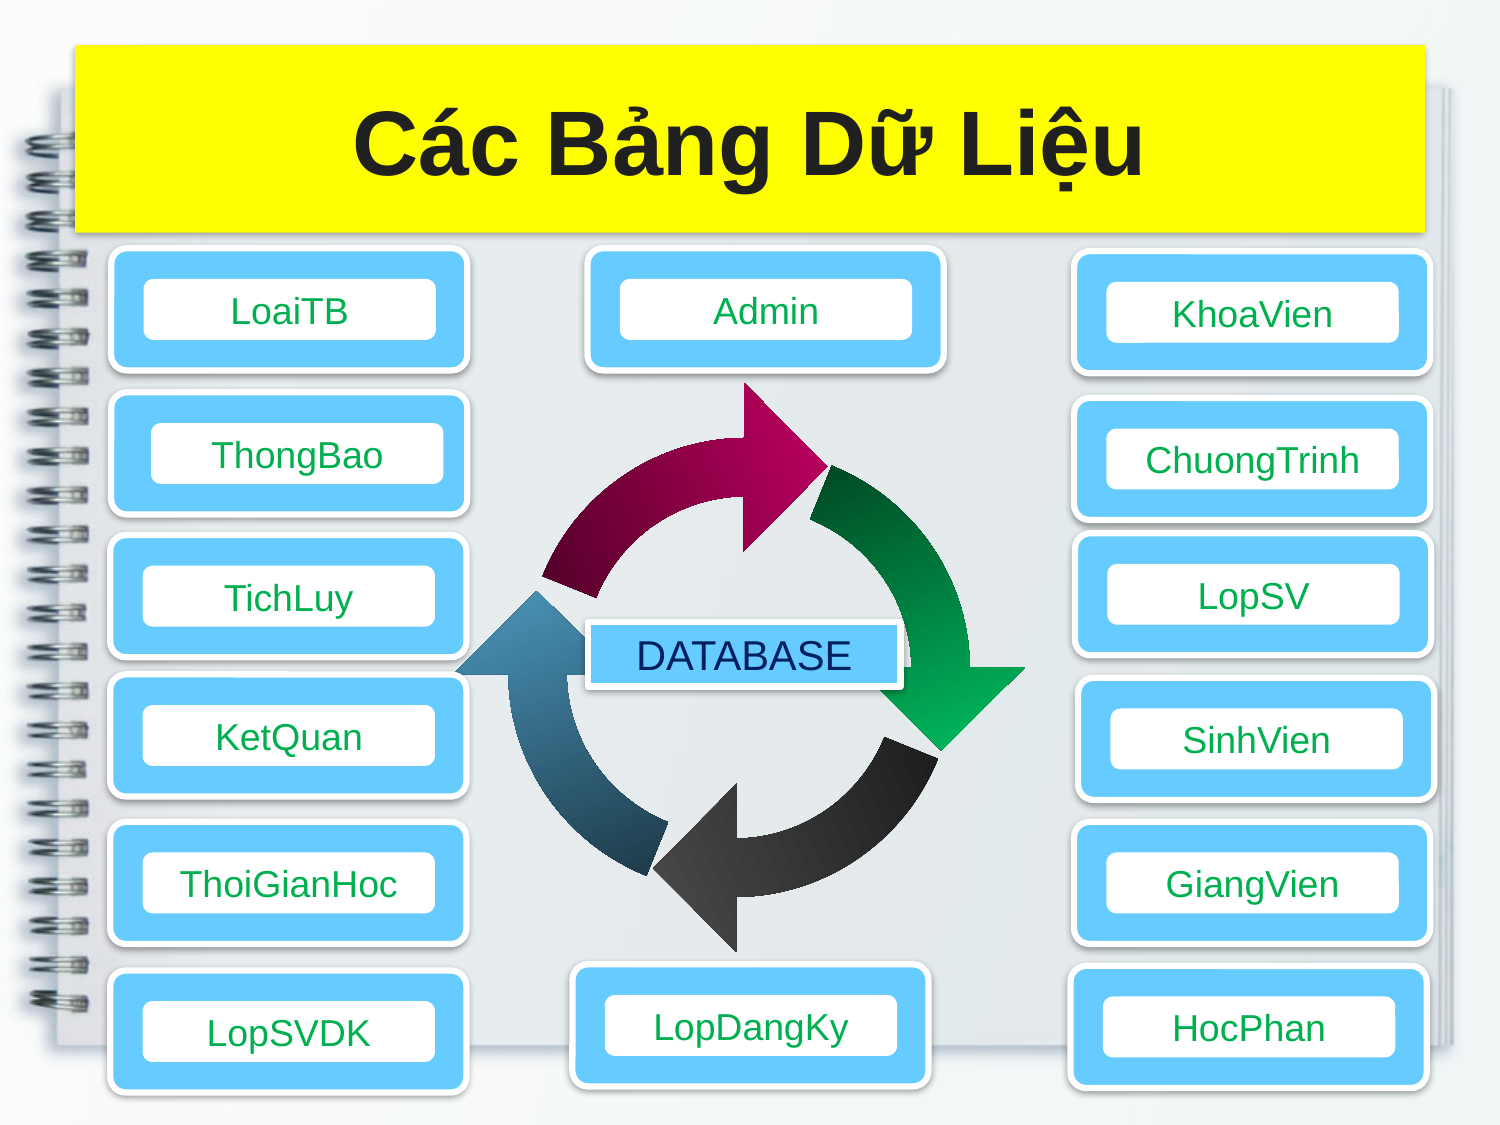

# Các Bảng Dữ Liệu

Admin
LoaiTB
KhoaVien

ThongBao
ChuongTrinh

LopSV
TichLuy
DATABASE

KetQuan
SinhVien

ThoiGianHoc
GiangVien

LopDangKy
HocPhan
LopSVDK